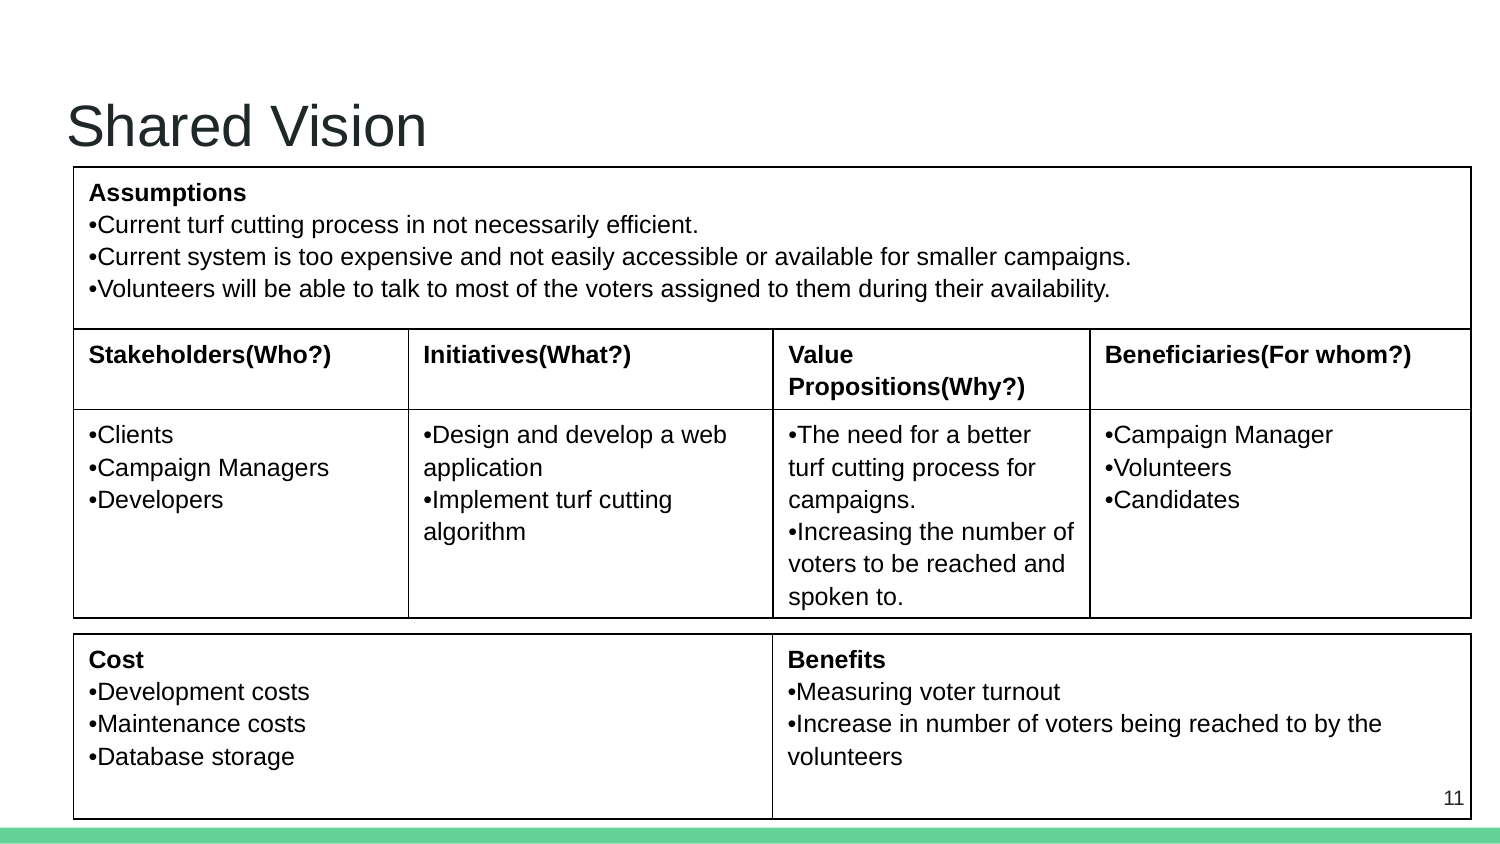

# Shared Vision
| Assumptions •Current turf cutting process in not necessarily efficient. •Current system is too expensive and not easily accessible or available for smaller campaigns. •Volunteers will be able to talk to most of the voters assigned to them during their availability. |
| --- |
| Stakeholders(Who?) | Initiatives(What?) | Value Propositions(Why?) | Beneficiaries(For whom?) |
| --- | --- | --- | --- |
| •Clients •Campaign Managers •Developers | •Design and develop a web application •Implement turf cutting algorithm | •The need for a better turf cutting process for campaigns. •Increasing the number of voters to be reached and spoken to. | •Campaign Manager •Volunteers •Candidates |
| Cost •Development costs •Maintenance costs •Database storage | Benefits •Measuring voter turnout •Increase in number of voters being reached to by the volunteers |
| --- | --- |
11